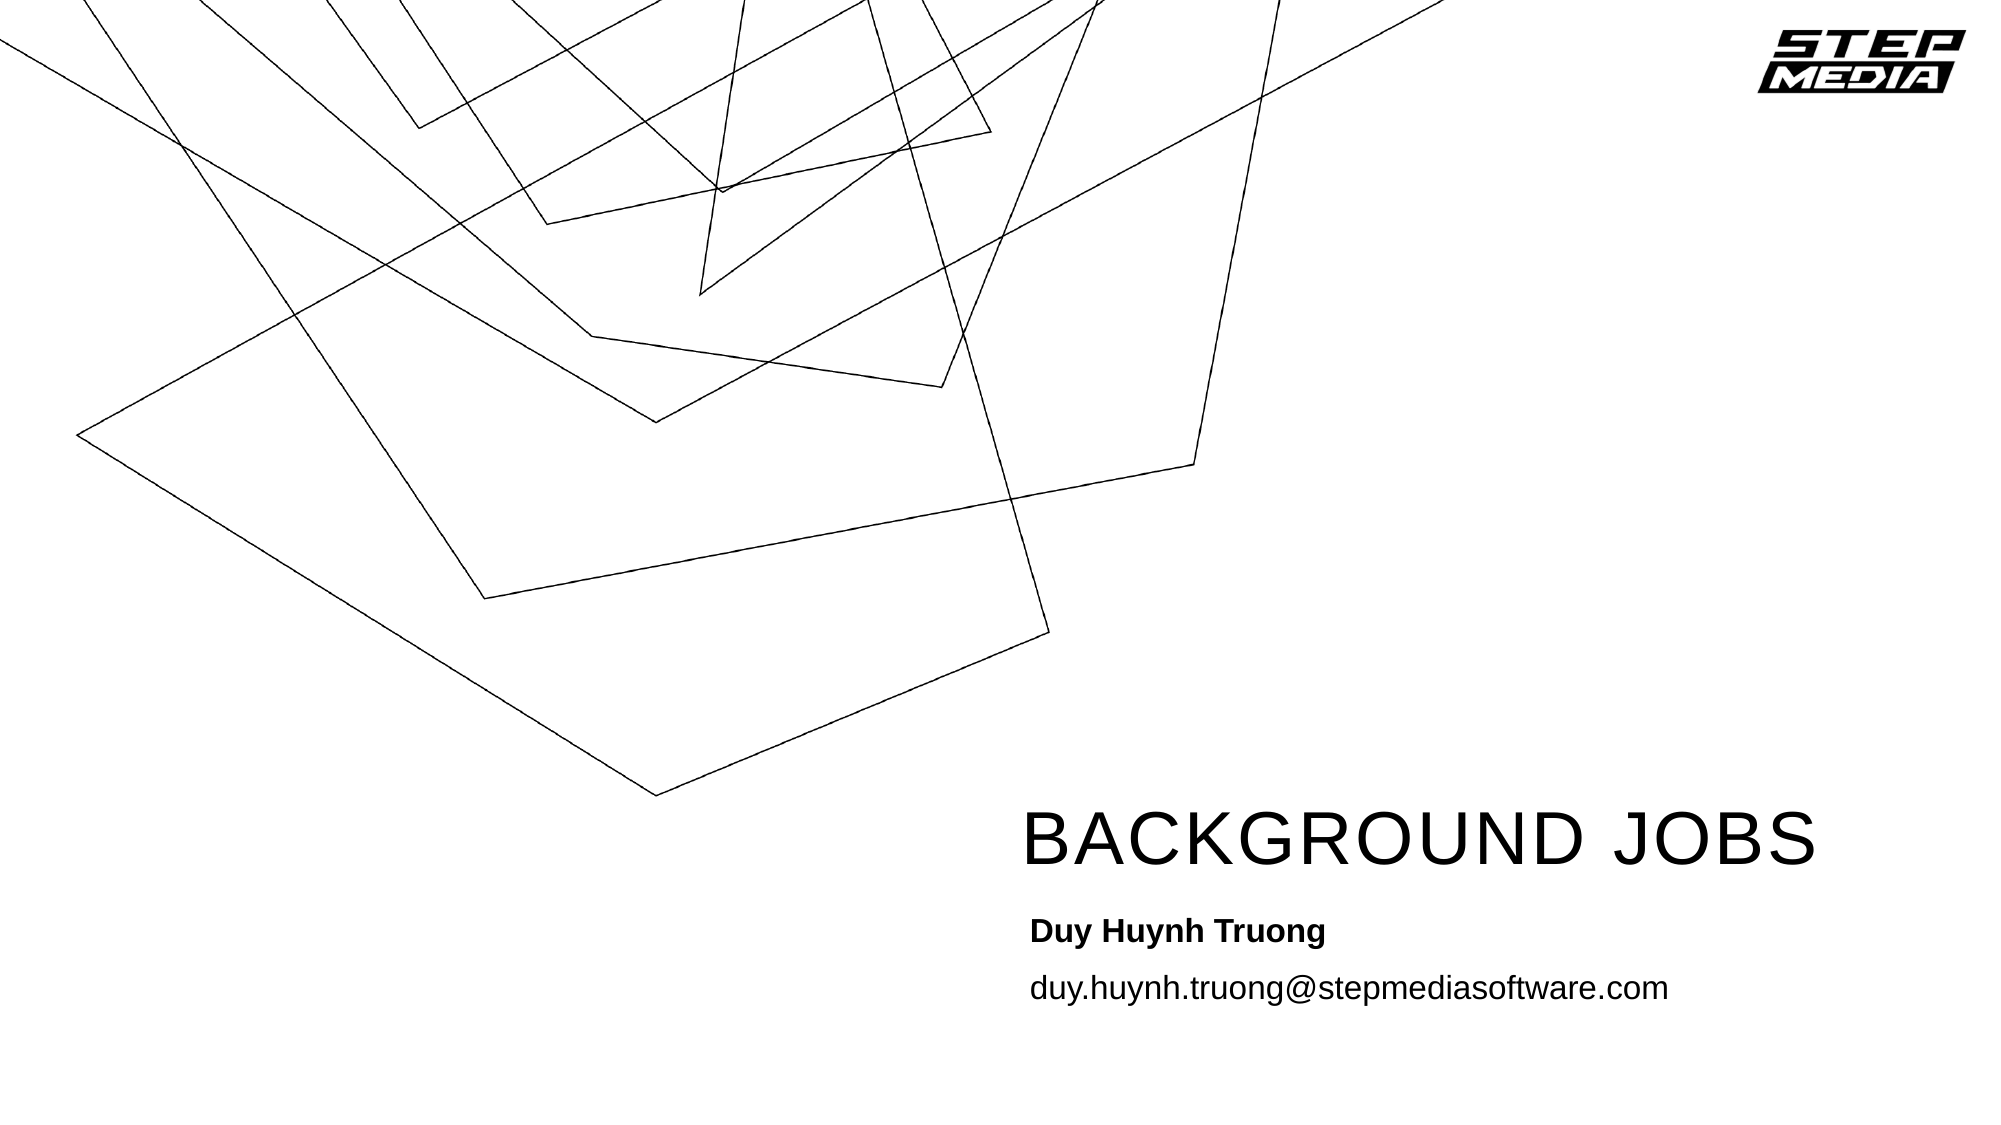

# Background Jobs
Duy Huynh Truong
duy.huynh.truong@stepmediasoftware.com